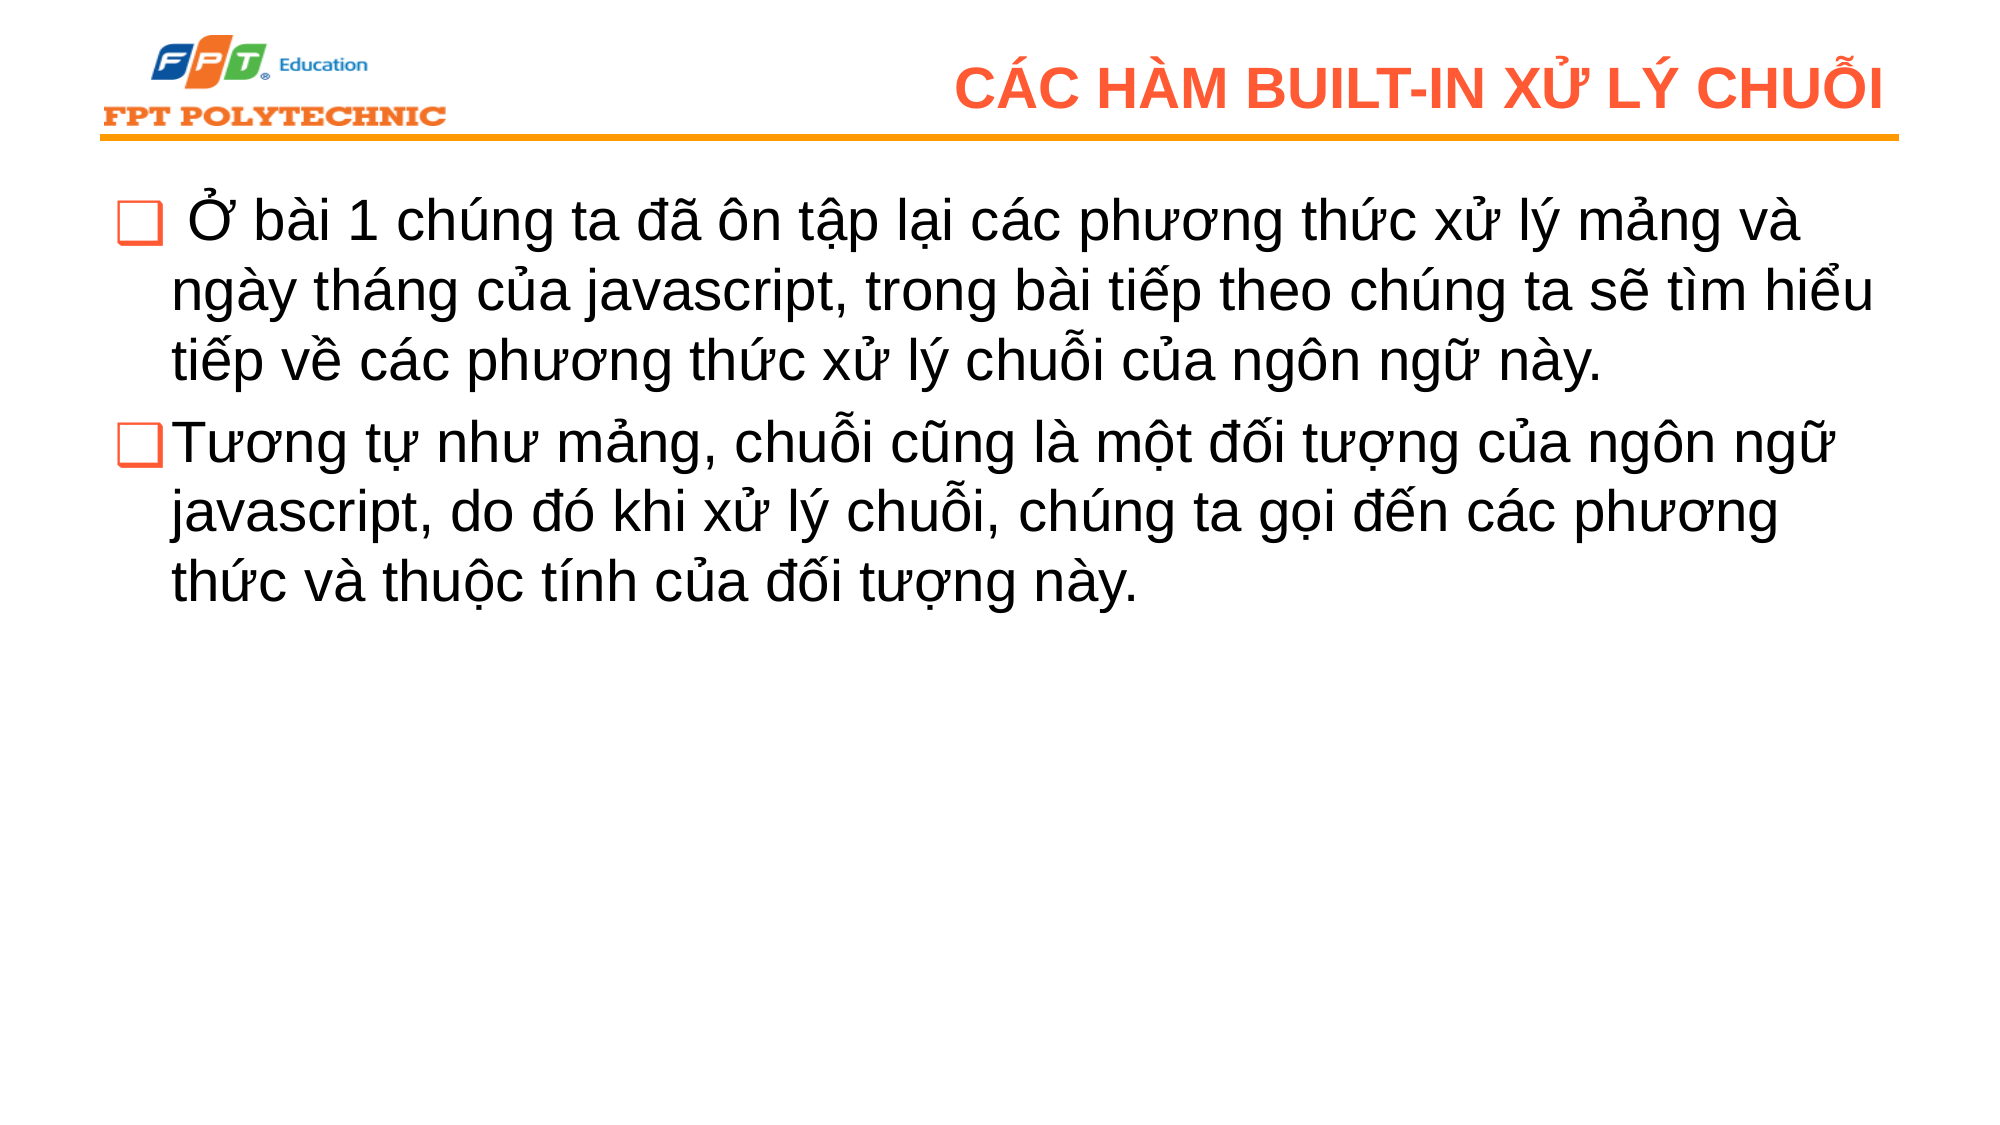

# Các hàm built-in xử lý chuỗi
 Ở bài 1 chúng ta đã ôn tập lại các phương thức xử lý mảng và ngày tháng của javascript, trong bài tiếp theo chúng ta sẽ tìm hiểu tiếp về các phương thức xử lý chuỗi của ngôn ngữ này.
Tương tự như mảng, chuỗi cũng là một đối tượng của ngôn ngữ javascript, do đó khi xử lý chuỗi, chúng ta gọi đến các phương thức và thuộc tính của đối tượng này.